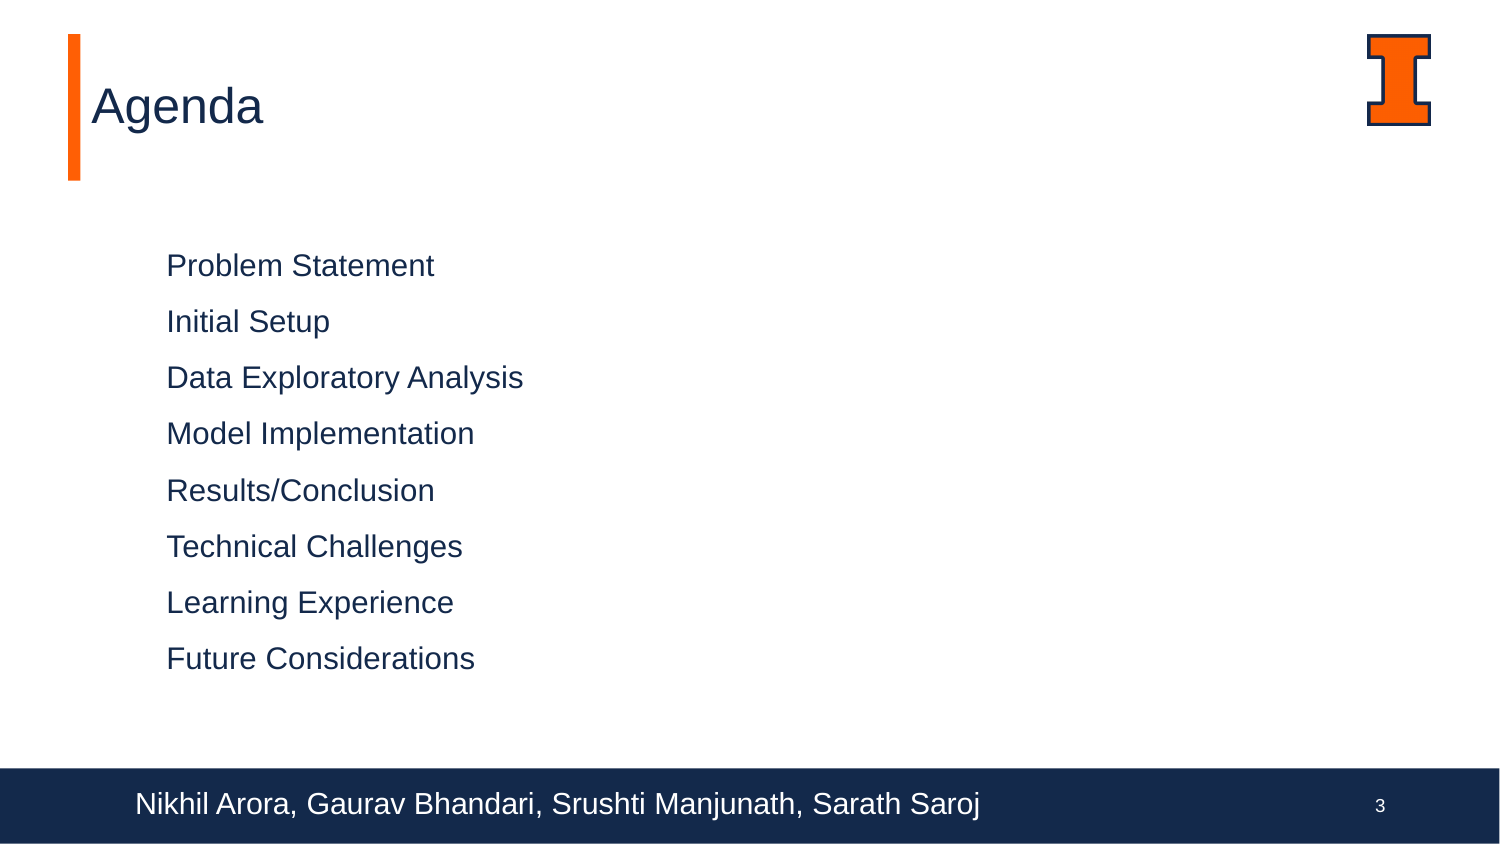

# Agenda
Problem Statement
Initial Setup
Data Exploratory Analysis
Model Implementation
Results/Conclusion
Technical Challenges
Learning Experience
Future Considerations

Nikhil Arora, Gaurav Bhandari, Srushti Manjunath, Sarath Saroj
3